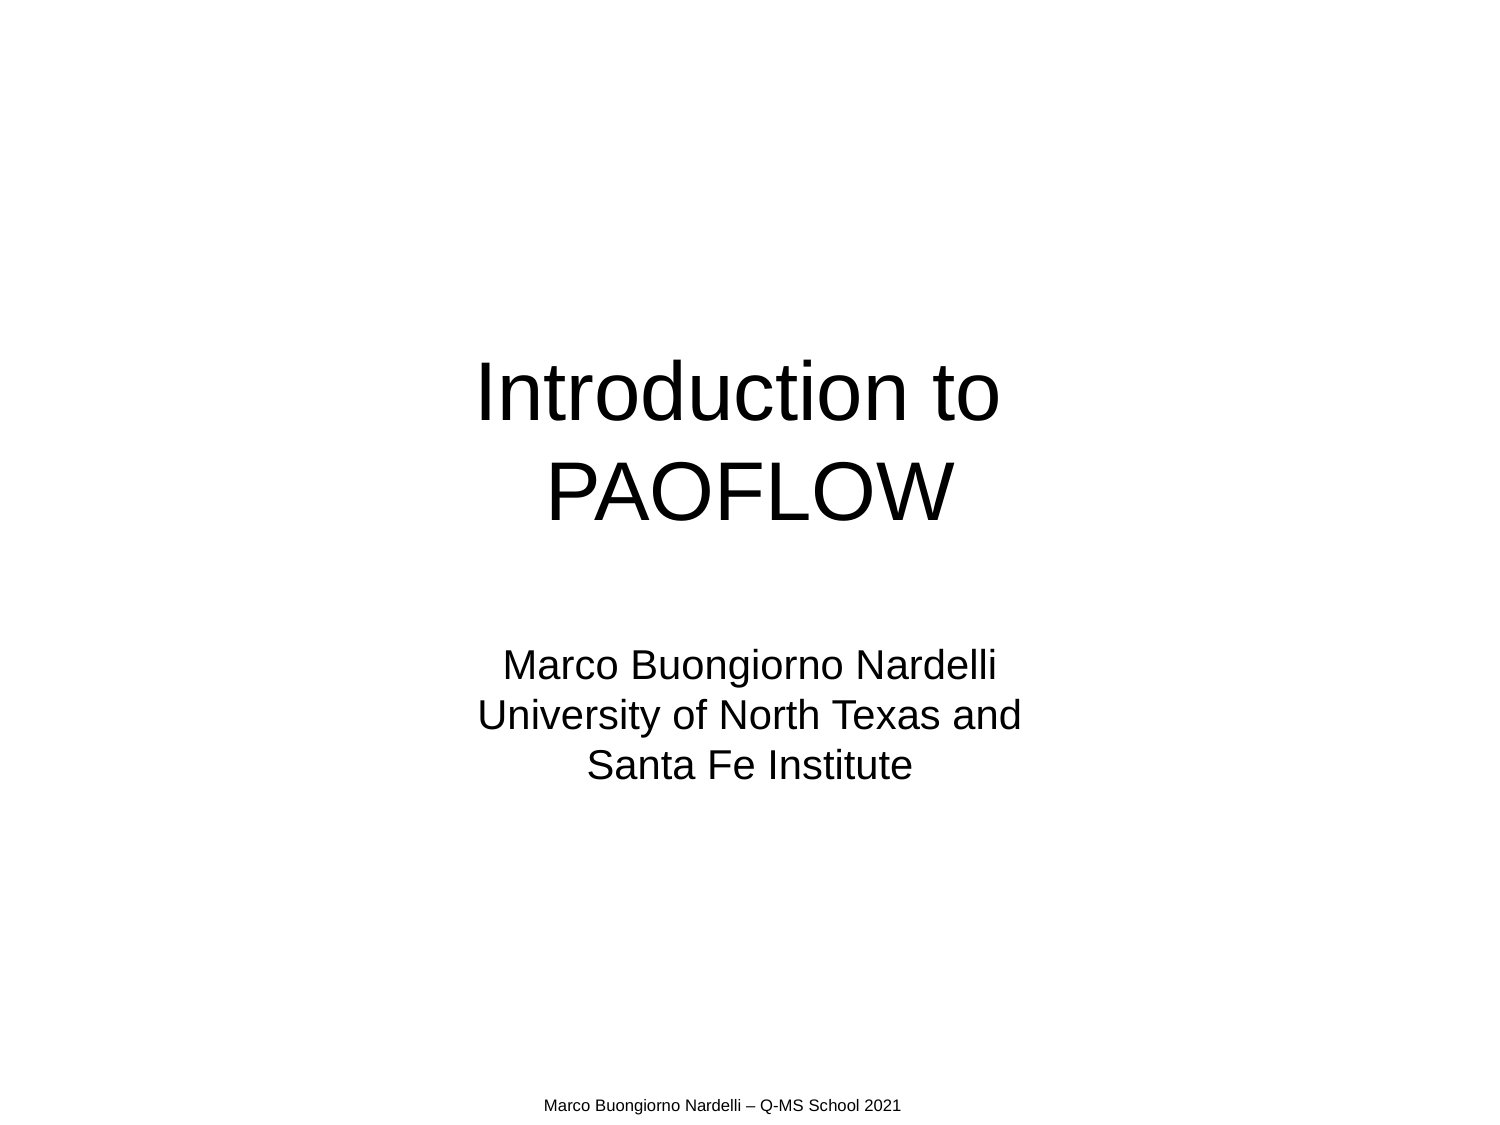

# Introduction to PAOFLOW Marco Buongiorno Nardelli University of North Texas and Santa Fe Institute